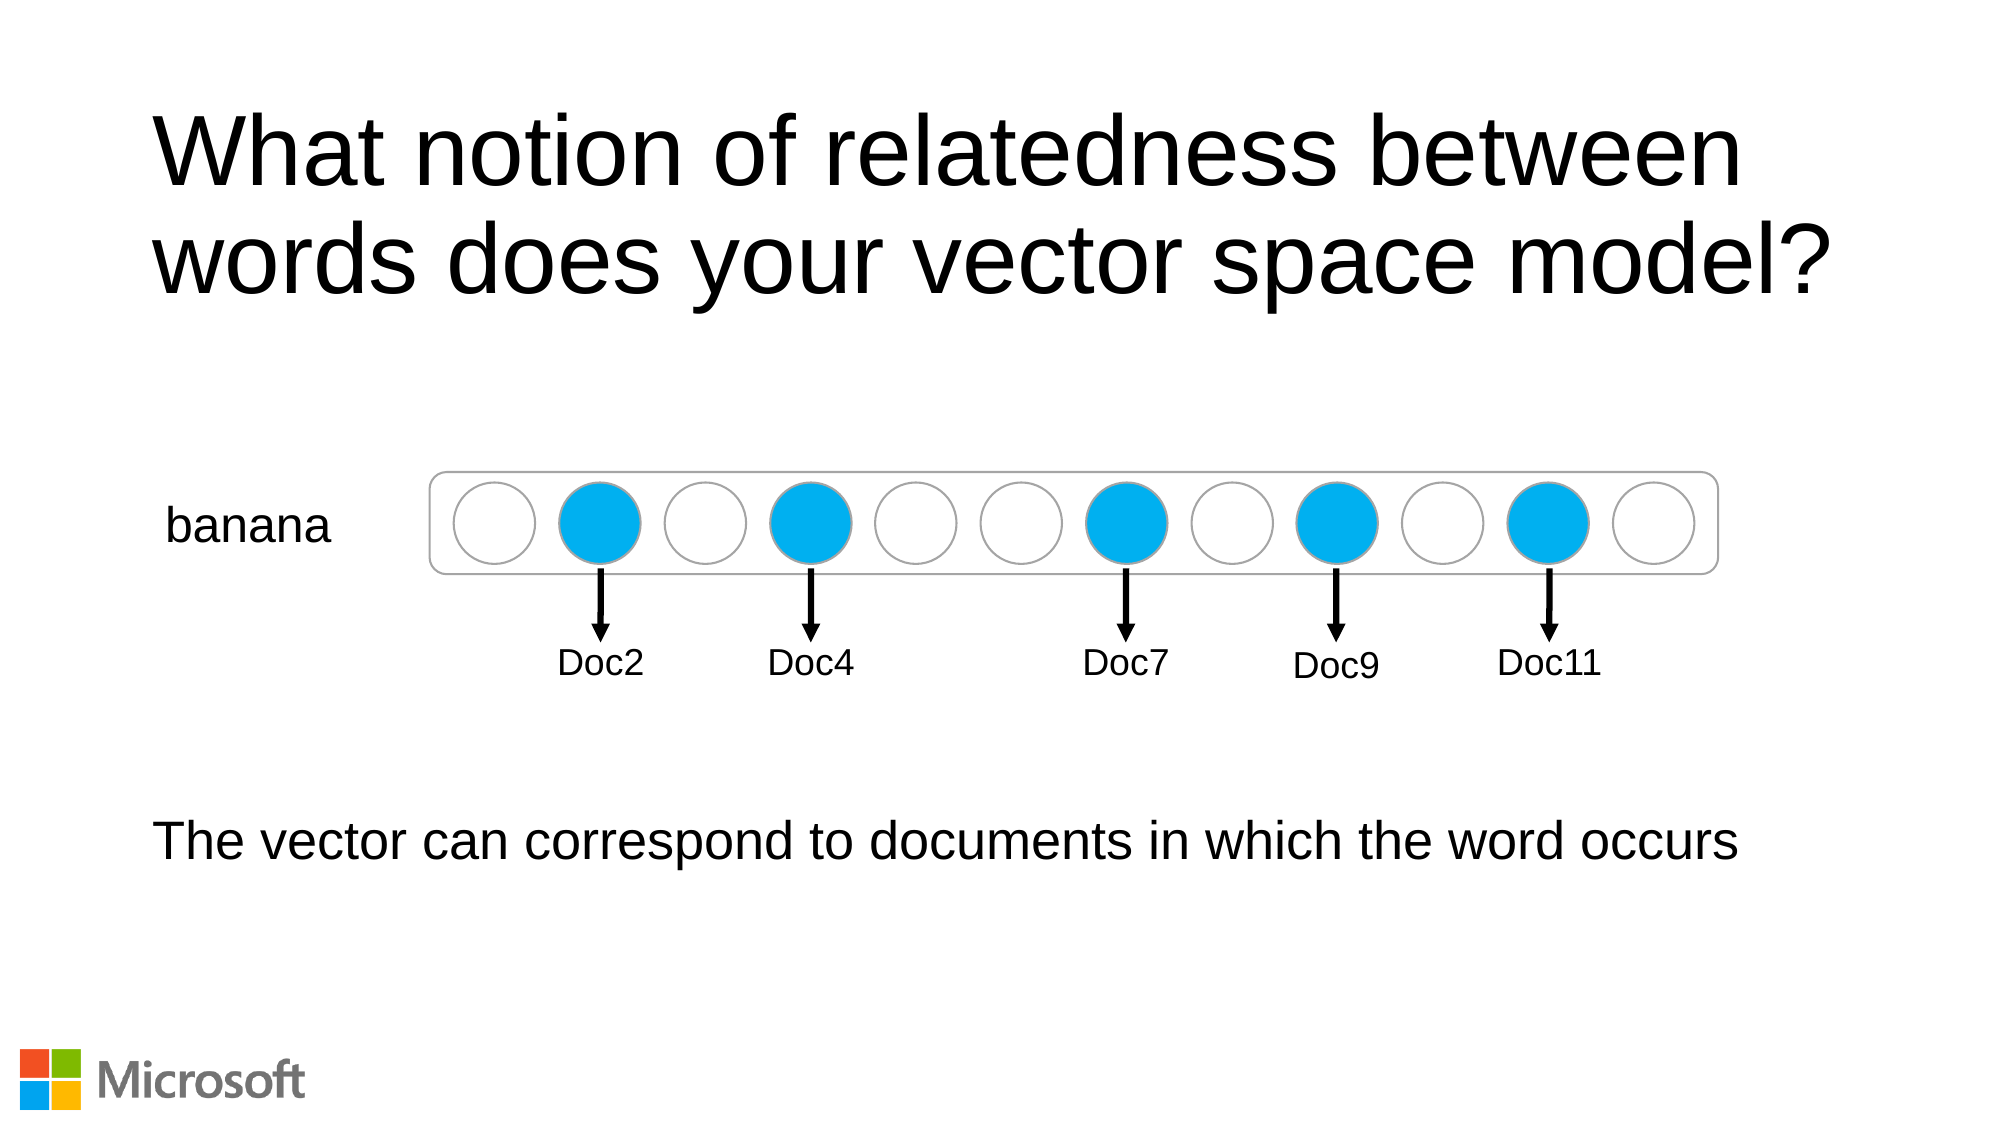

# What notion of relatedness between words does your vector space model?

banana
Doc2
Doc4
Doc7
Doc11
Doc9
The vector can correspond to documents in which the word occurs